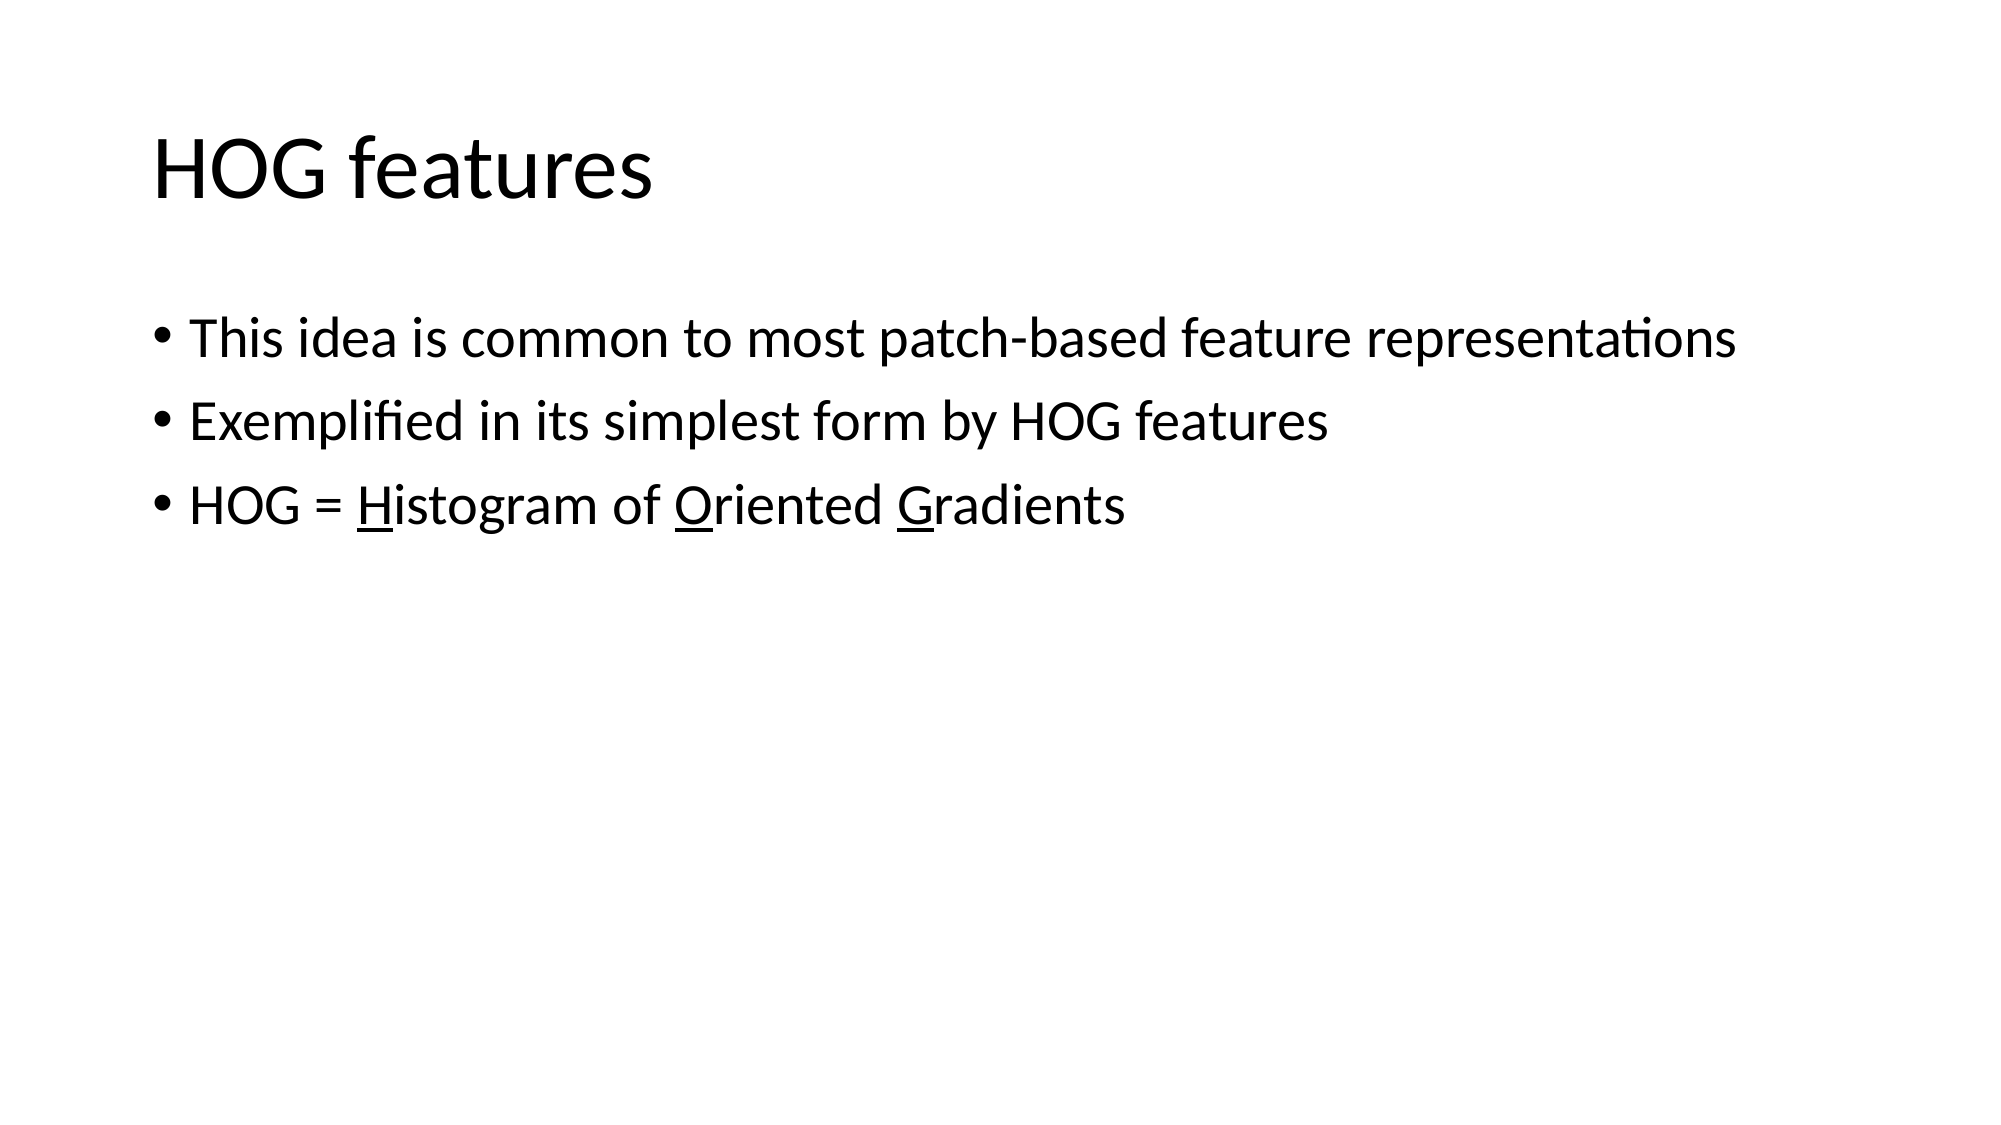

# HOG features
This idea is common to most patch-based feature representations
Exemplified in its simplest form by HOG features
HOG = Histogram of Oriented Gradients